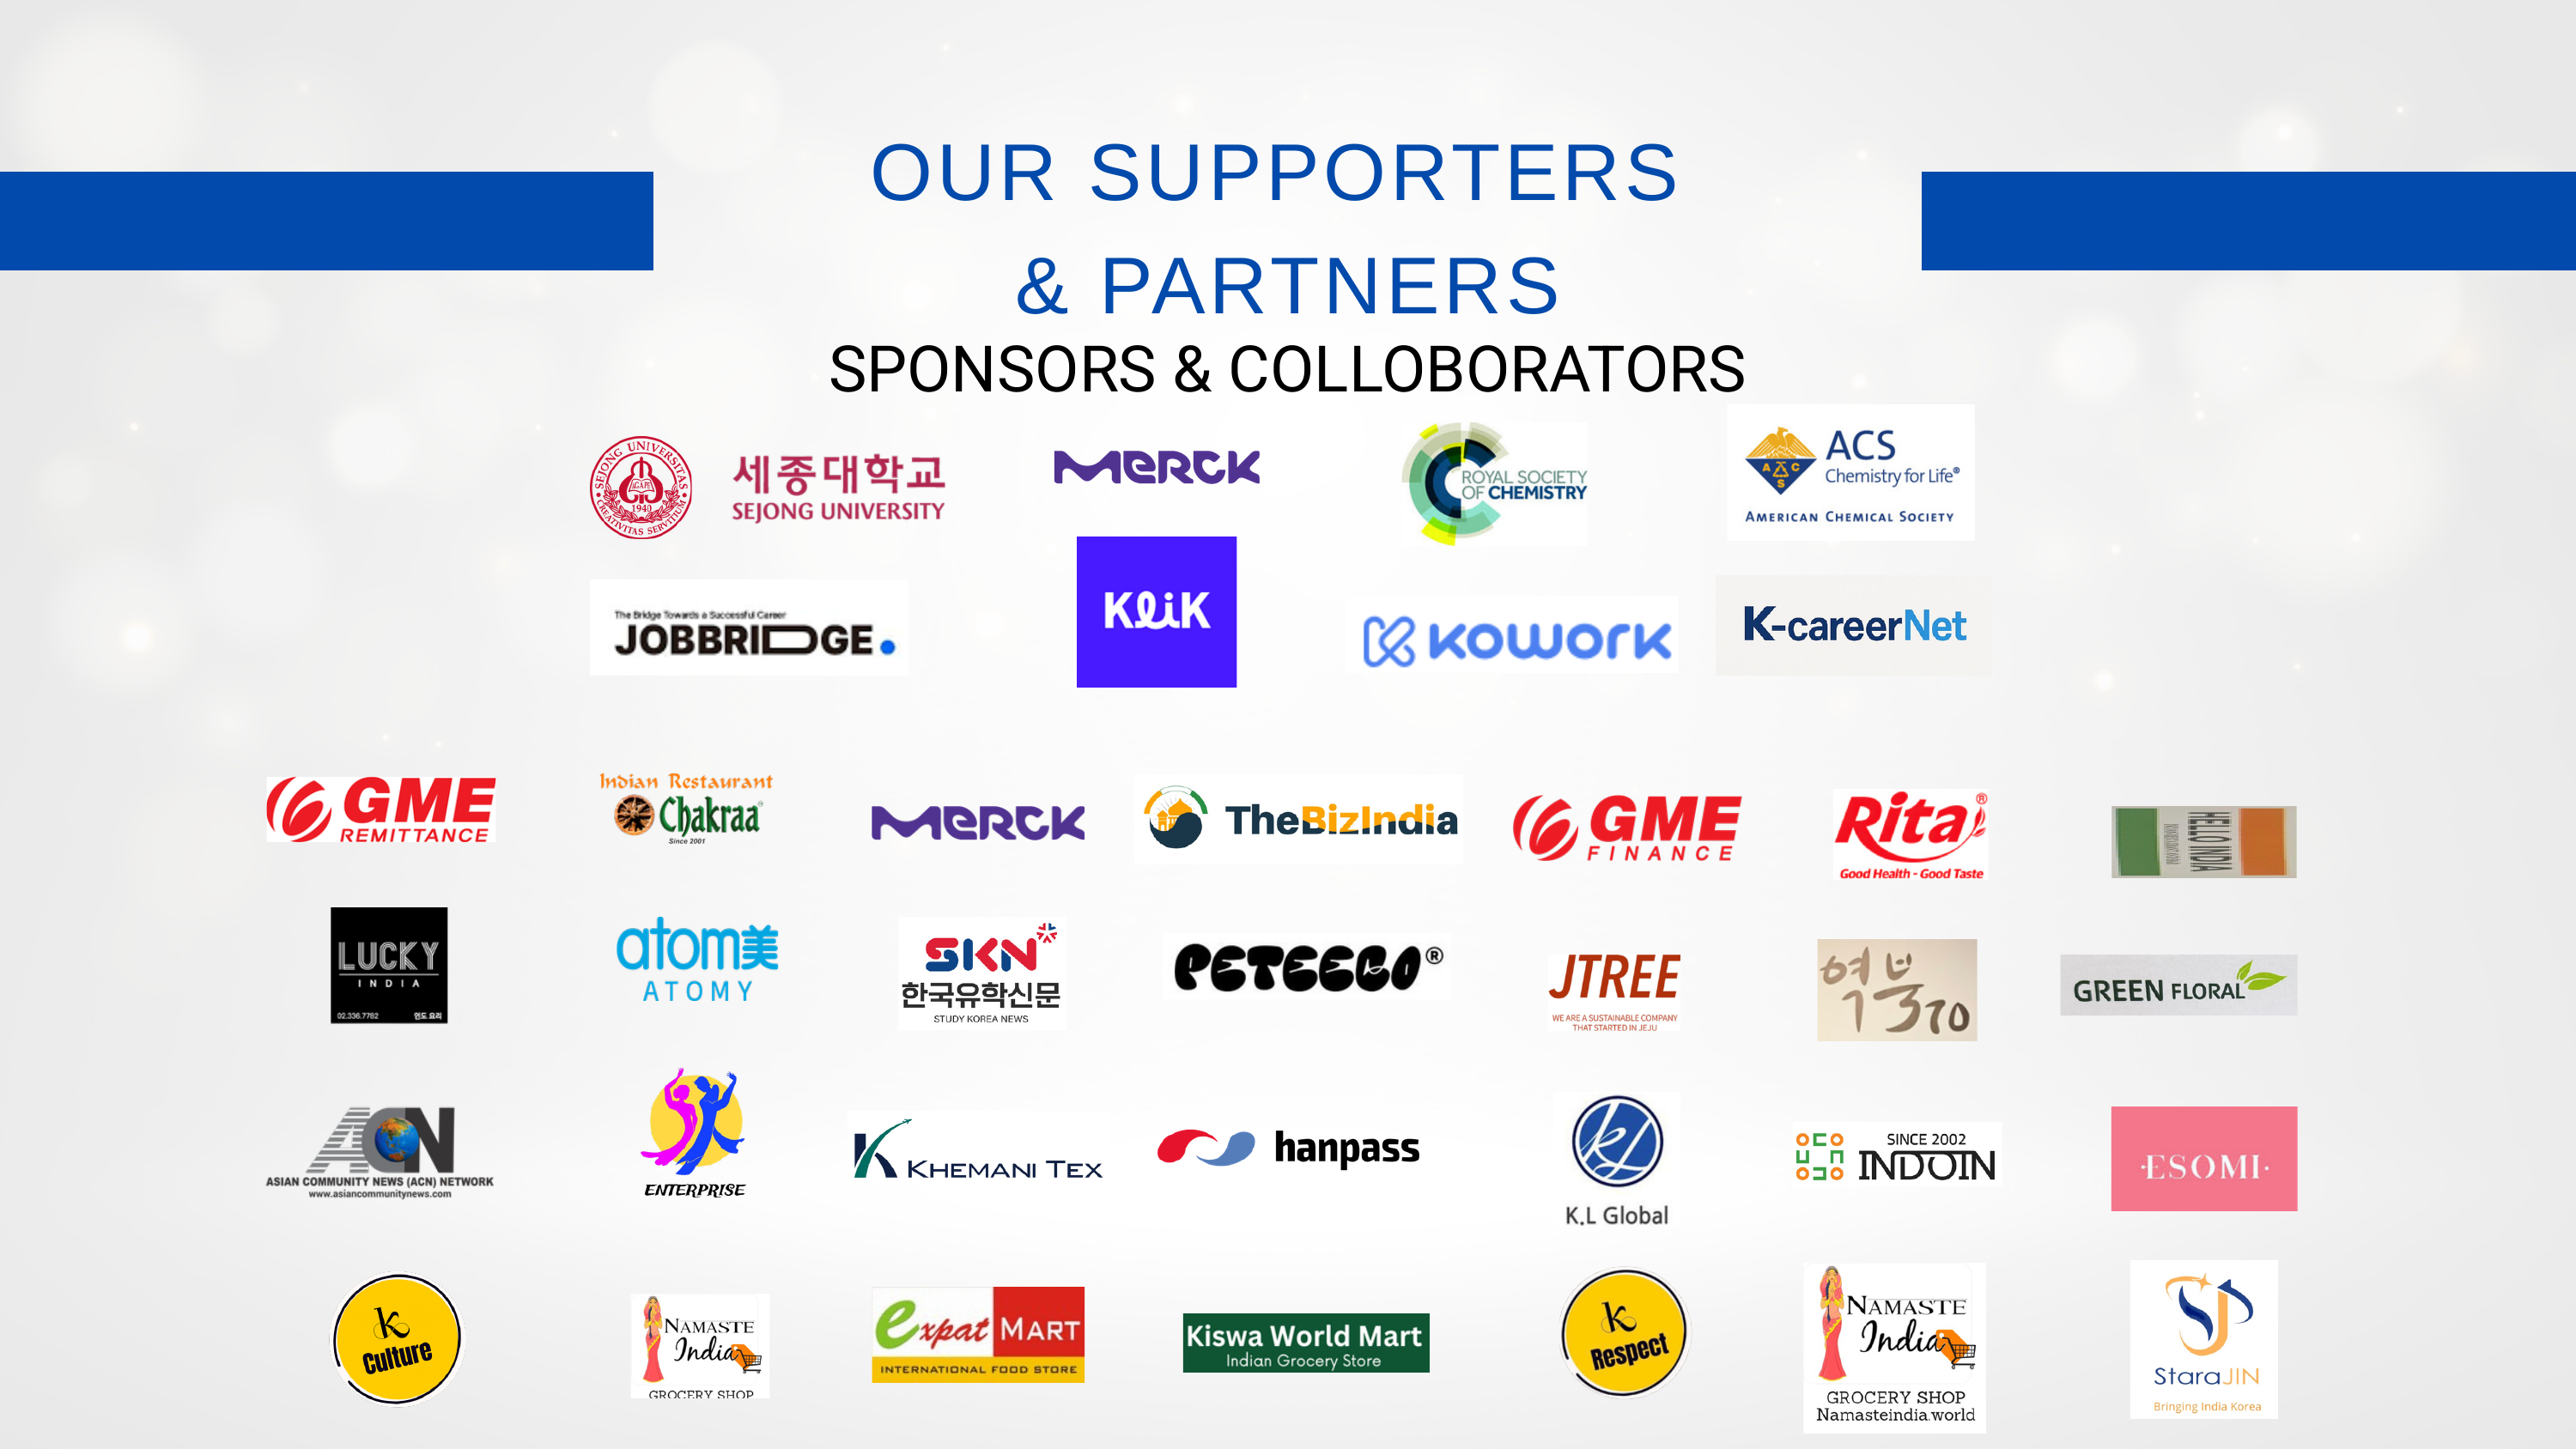

OUR SUPPORTERS
& PARTNERS

SPONSORS & COLLOBORATORS